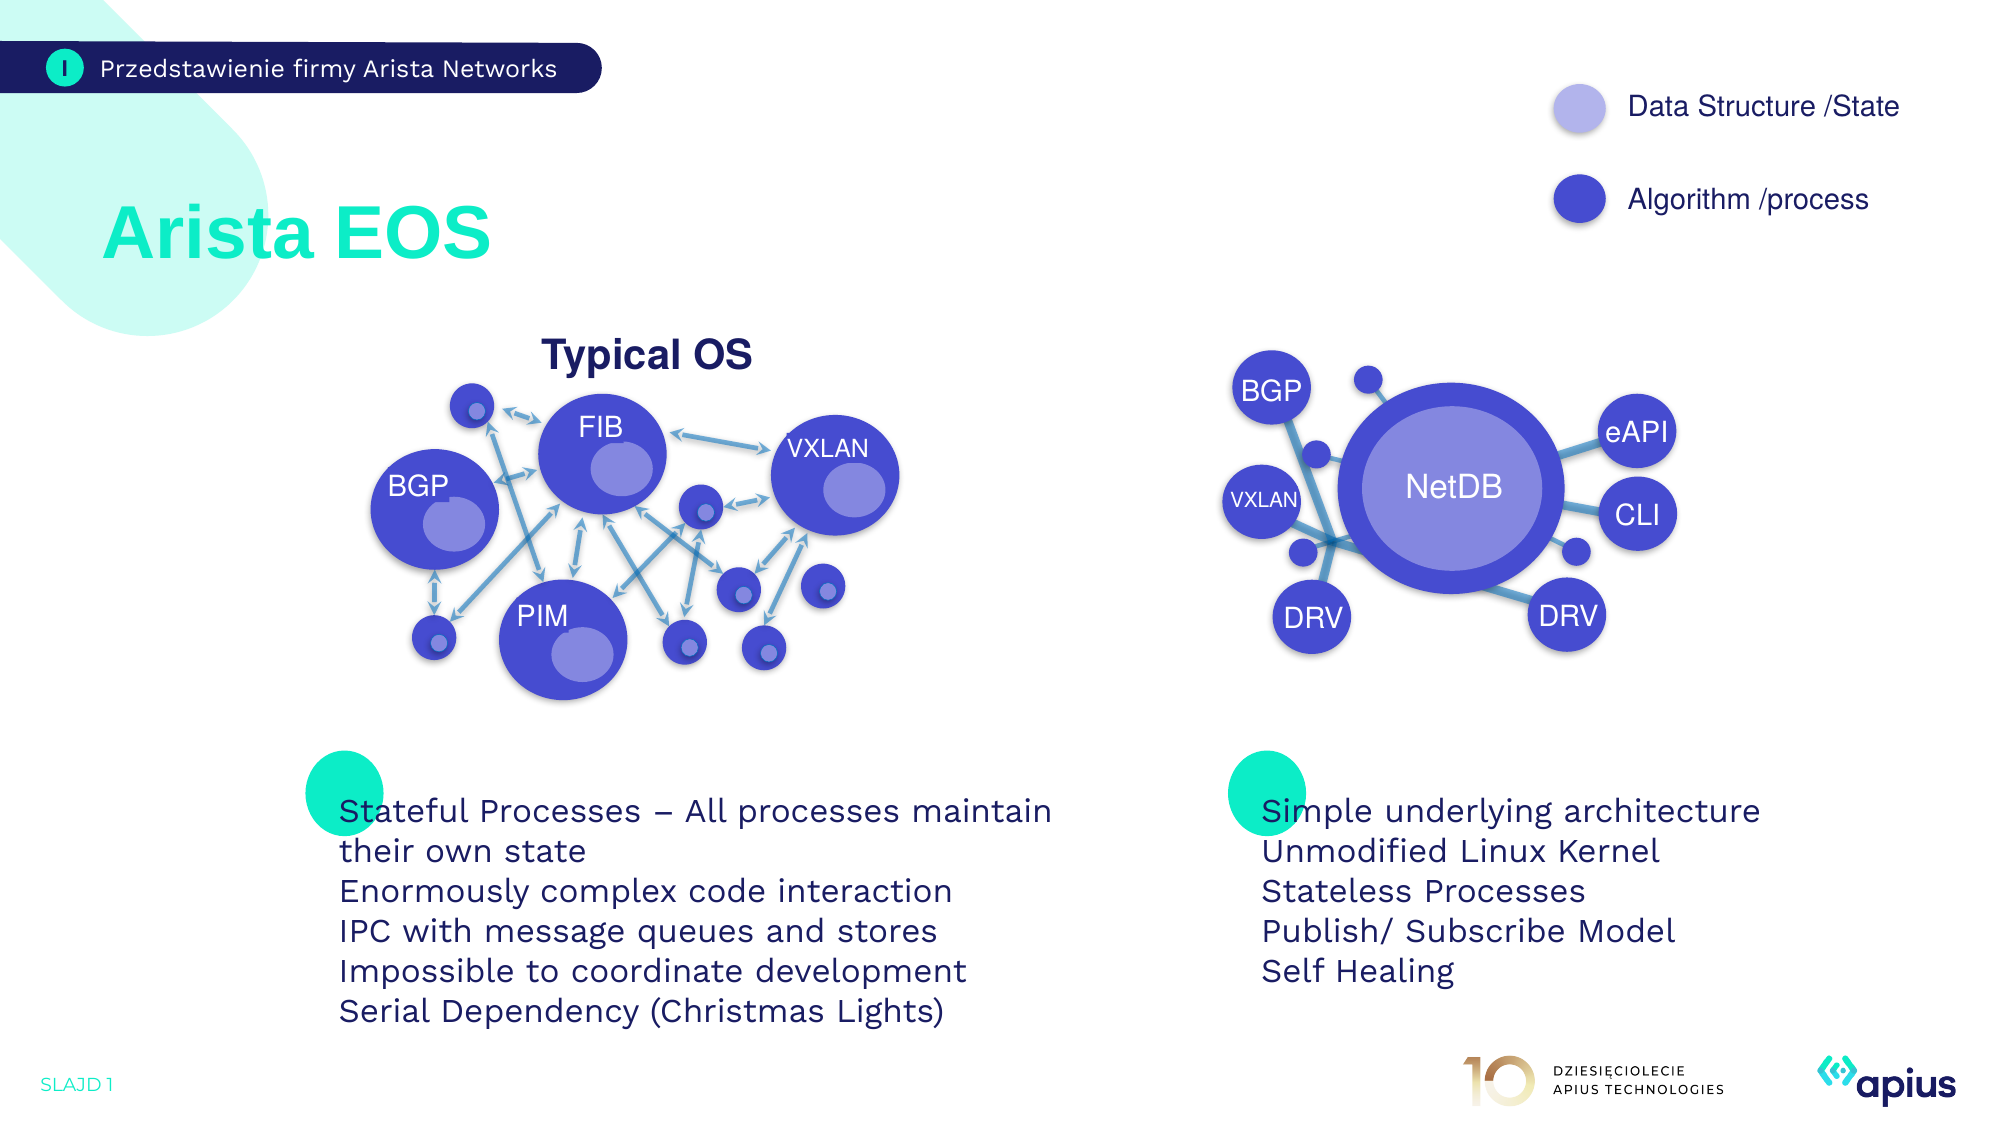

I
Przedstawienie firmy Arista Networks

Data Structure /State

Algorithm /process
# Arista EOS
Typical OS

BGP

eAPI

NetDB

VXLAN
CLI

DRV
DRV

FIB

VXLAN

BGP

PIM

Stateful Processes – All processes maintain their own state
Enormously complex code interaction
IPC with message queues and stores
Impossible to coordinate development
Serial Dependency (Christmas Lights)

Simple underlying architecture
Unmodified Linux Kernel
Stateless Processes
Publish/ Subscribe Model
Self Healing
SLAJD 1